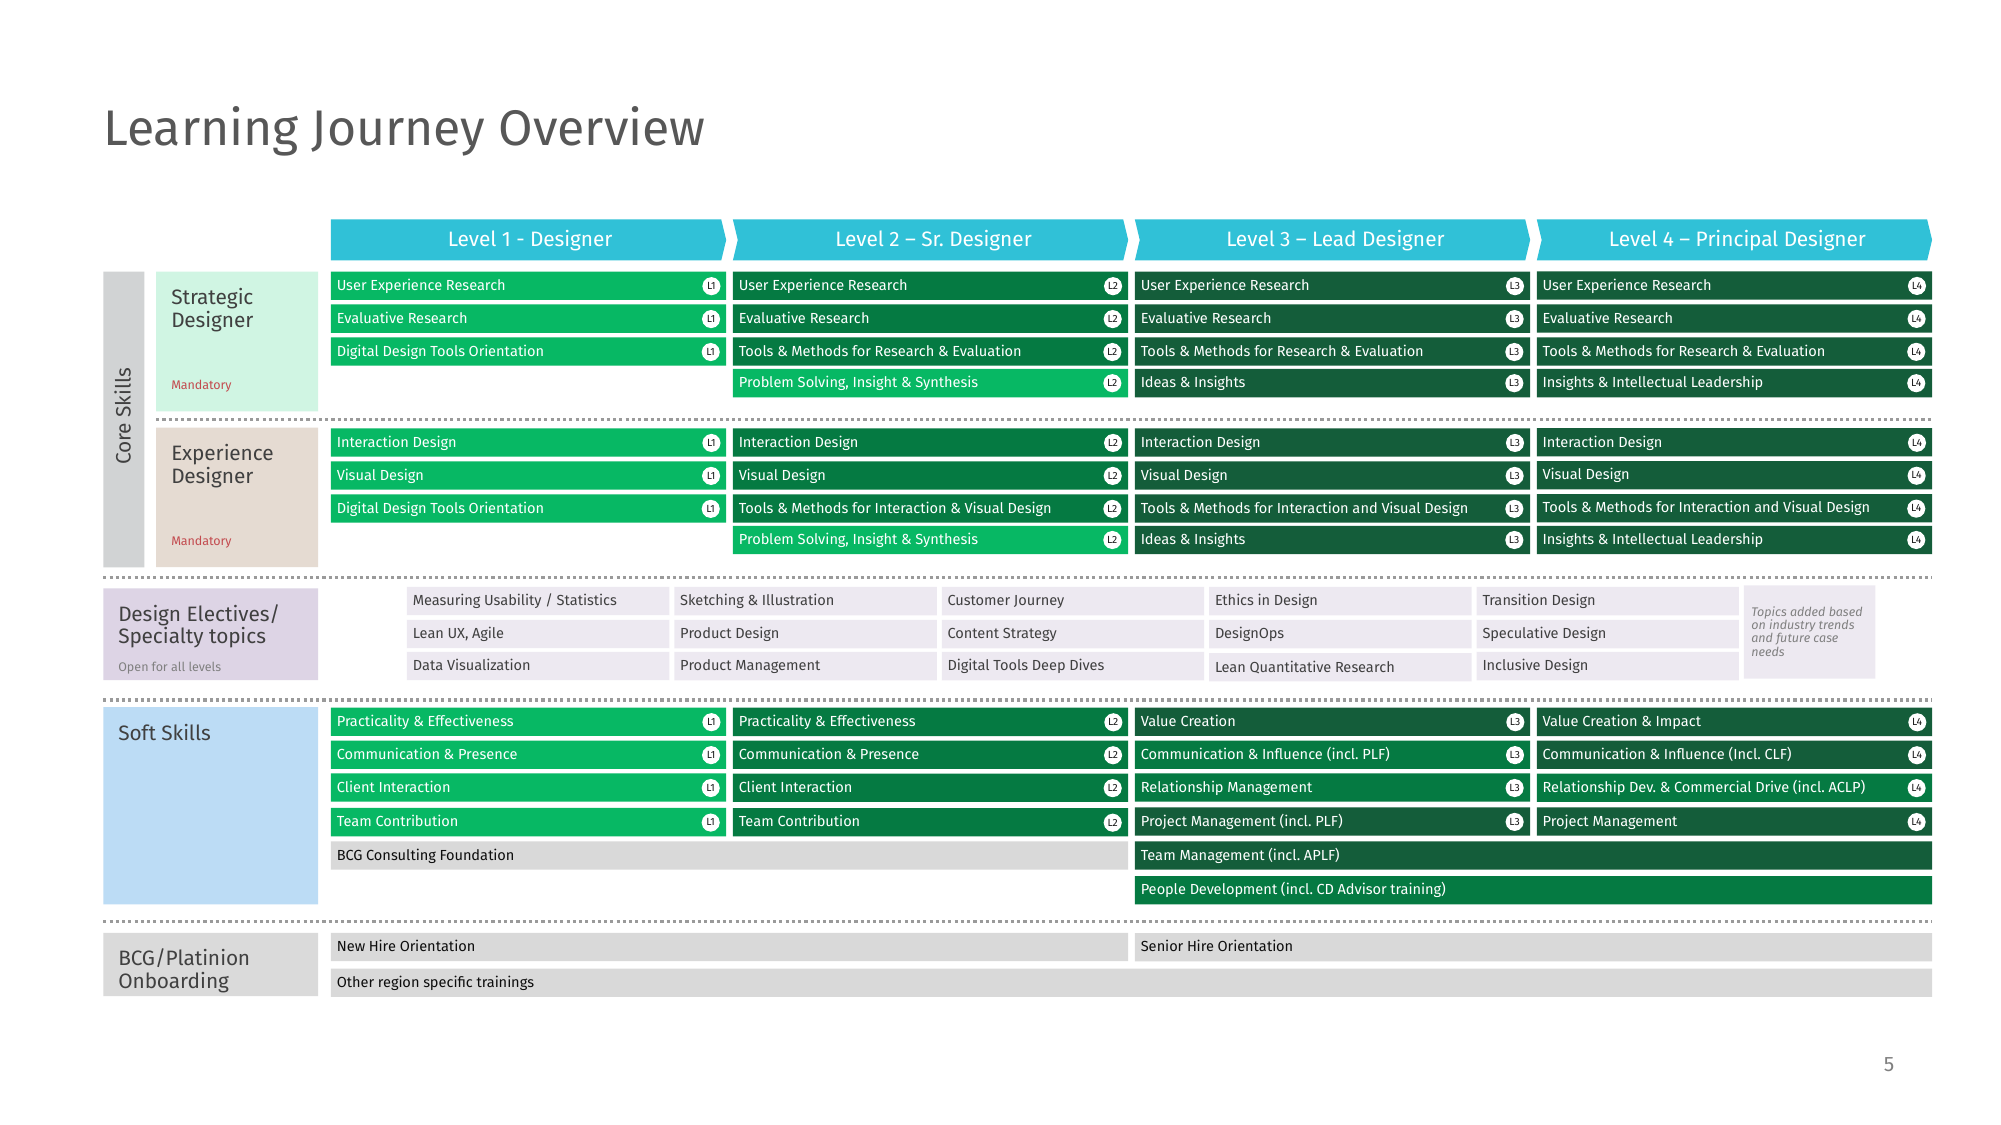

# Learning Journey Overview
Level 1 - Designer
Level 2 – Sr. Designer
Level 3 – Lead Designer
Level 4 – Principal Designer
User Experience Research
User Experience Research
User Experience Research
User Experience Research
Strategic
Designer

Mandatory
L4
L1
L2
L3
Evaluative Research
Evaluative Research
Evaluative Research
Evaluative Research
L4
L1
L2
L3
Tools & Methods for Research & Evaluation
Digital Design Tools Orientation
Tools & Methods for Research & Evaluation
Tools & Methods for Research & Evaluation
L4
L1
L2
L3
Problem Solving, Insight & Synthesis
Ideas & Insights
Insights & Intellectual Leadership
L2
L3
L4
Core Skills
Experience Designer

Mandatory
Interaction Design
Interaction Design
Interaction Design
Interaction Design
L4
L1
L2
L3
Visual Design
Visual Design
Visual Design
Visual Design
L4
L1
L2
L3
Tools & Methods for Interaction and Visual Design
Digital Design Tools Orientation
Tools & Methods for Interaction & Visual Design
Tools & Methods for Interaction and Visual Design
L4
L1
L2
L3
Problem Solving, Insight & Synthesis
Ideas & Insights
Insights & Intellectual Leadership
L2
L3
L4
Topics added based on industry trends and future case needs
Measuring Usability / Statistics
Sketching & Illustration
Customer Journey
Ethics in Design
Transition Design
Design Electives/ Specialty topics
Open for all levels
Lean UX, Agile
Product Design
Content Strategy
DesignOps
Speculative Design
Data Visualization
Product Management
Digital Tools Deep Dives
Inclusive Design
Lean Quantitative Research
Soft Skills
Practicality & Effectiveness
Value Creation
Practicality & Effectiveness
Value Creation & Impact
L1
L3
L2
L4
Communication & Presence
Communication & Influence (incl. PLF)
Communication & Presence
Communication & Influence (Incl. CLF)
L1
L3
L2
L4
Client Interaction
Relationship Management
Client Interaction
Relationship Dev. & Commercial Drive (incl. ACLP)
L1
L3
L2
L4
Project Management (incl. PLF)
Project Management
Team Contribution
Team Contribution
L3
L4
L1
L2
Team Management (incl. APLF)
BCG Consulting Foundation
People Development (incl. CD Advisor training)
New Hire Orientation
BCG/Platinion Onboarding
Senior Hire Orientation
Other region specific trainings